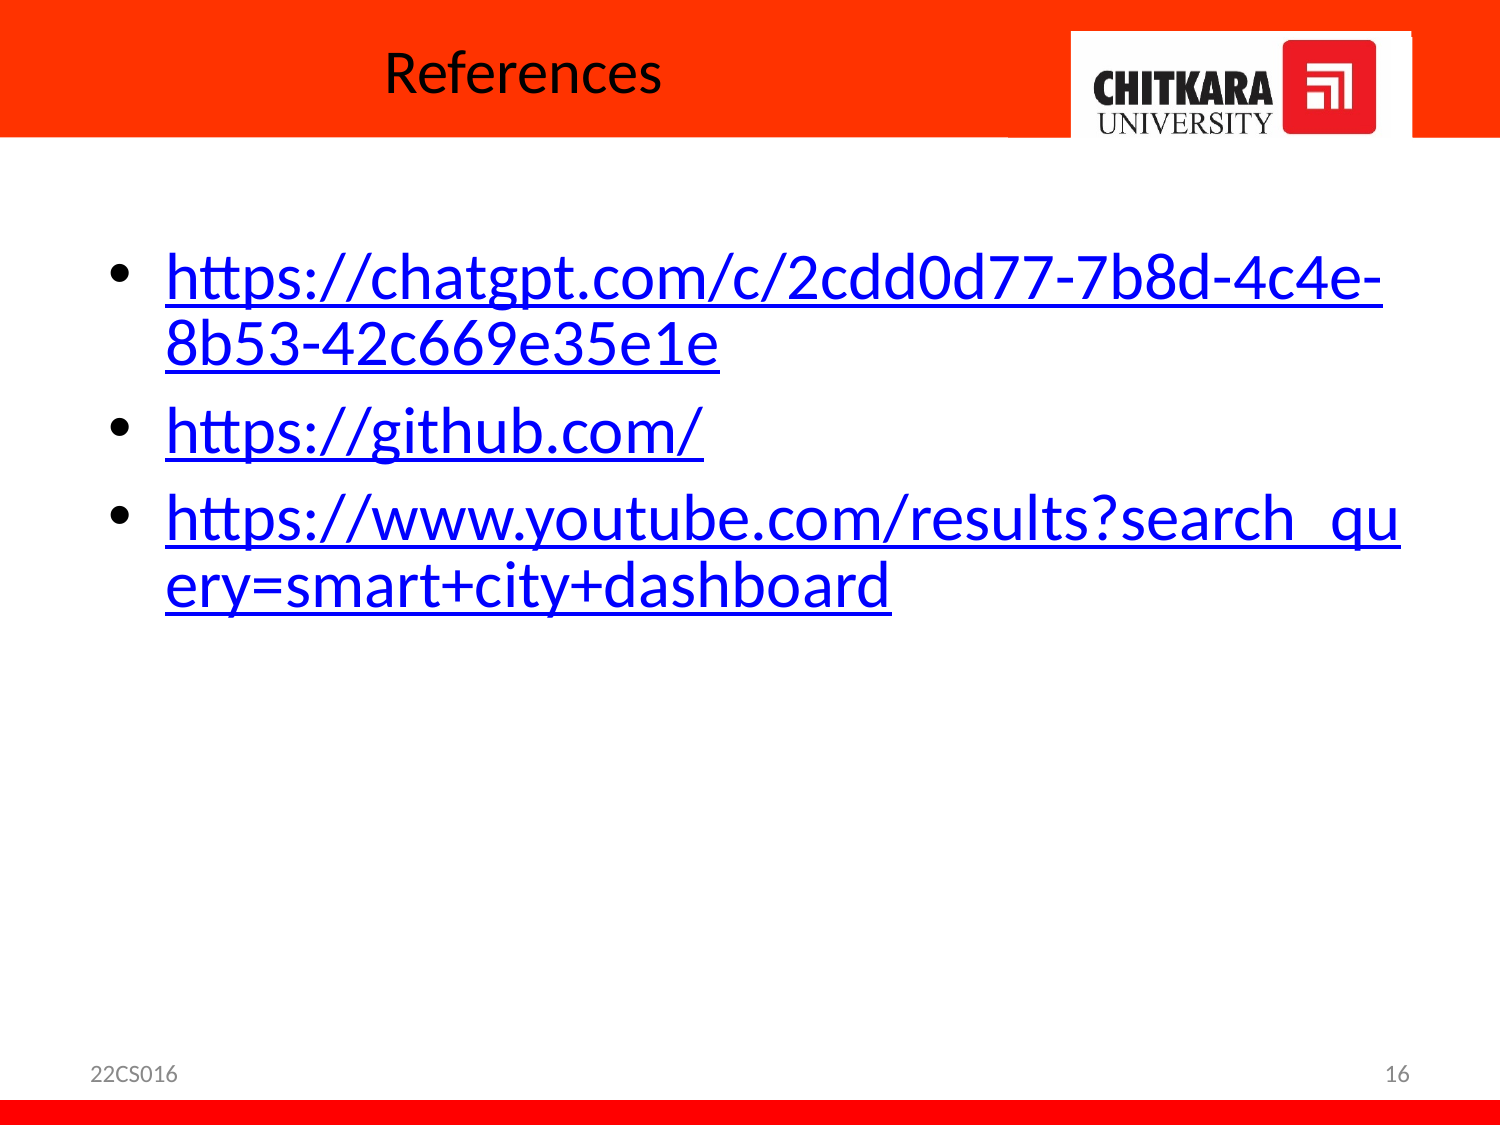

# References
https://chatgpt.com/c/2cdd0d77-7b8d-4c4e-8b53-42c669e35e1e
https://github.com/
https://www.youtube.com/results?search_query=smart+city+dashboard

22CS016
16